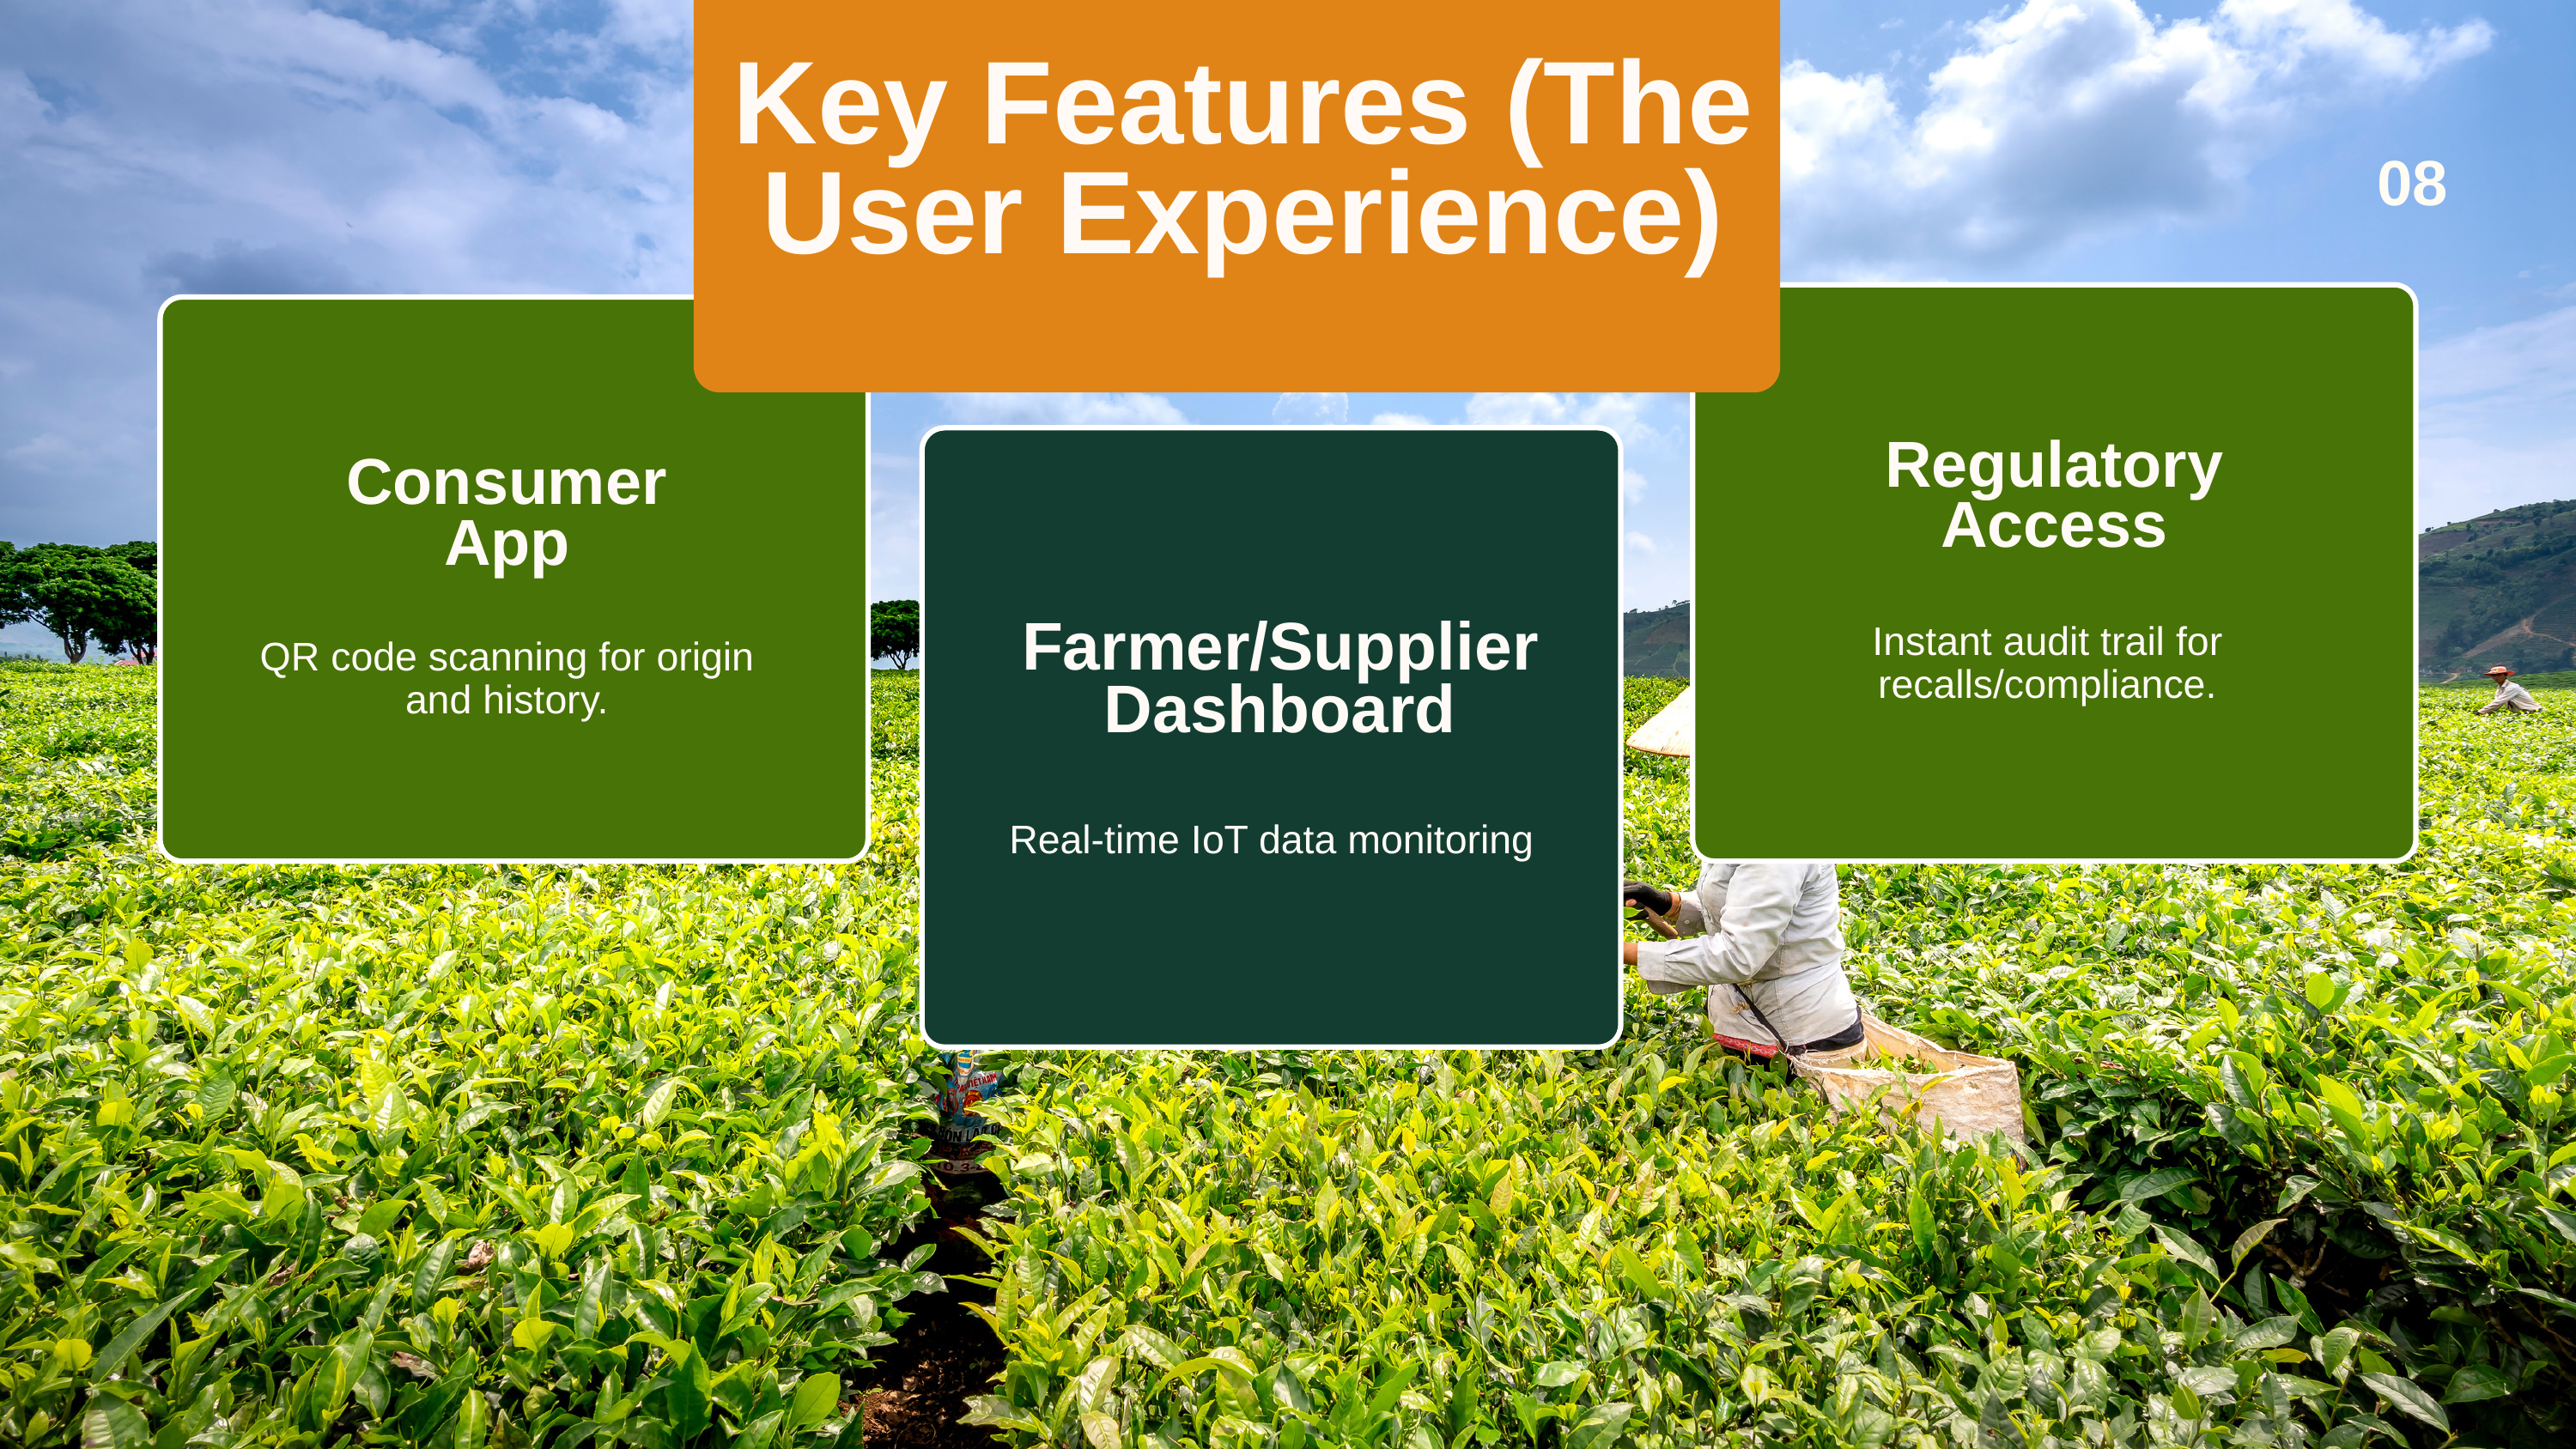

Key Features (The User Experience)
08

Regulatory Access
Consumer App
Instant audit trail for recalls/compliance.
Farmer/Supplier Dashboard
QR code scanning for origin and history.
Real-time IoT data monitoring